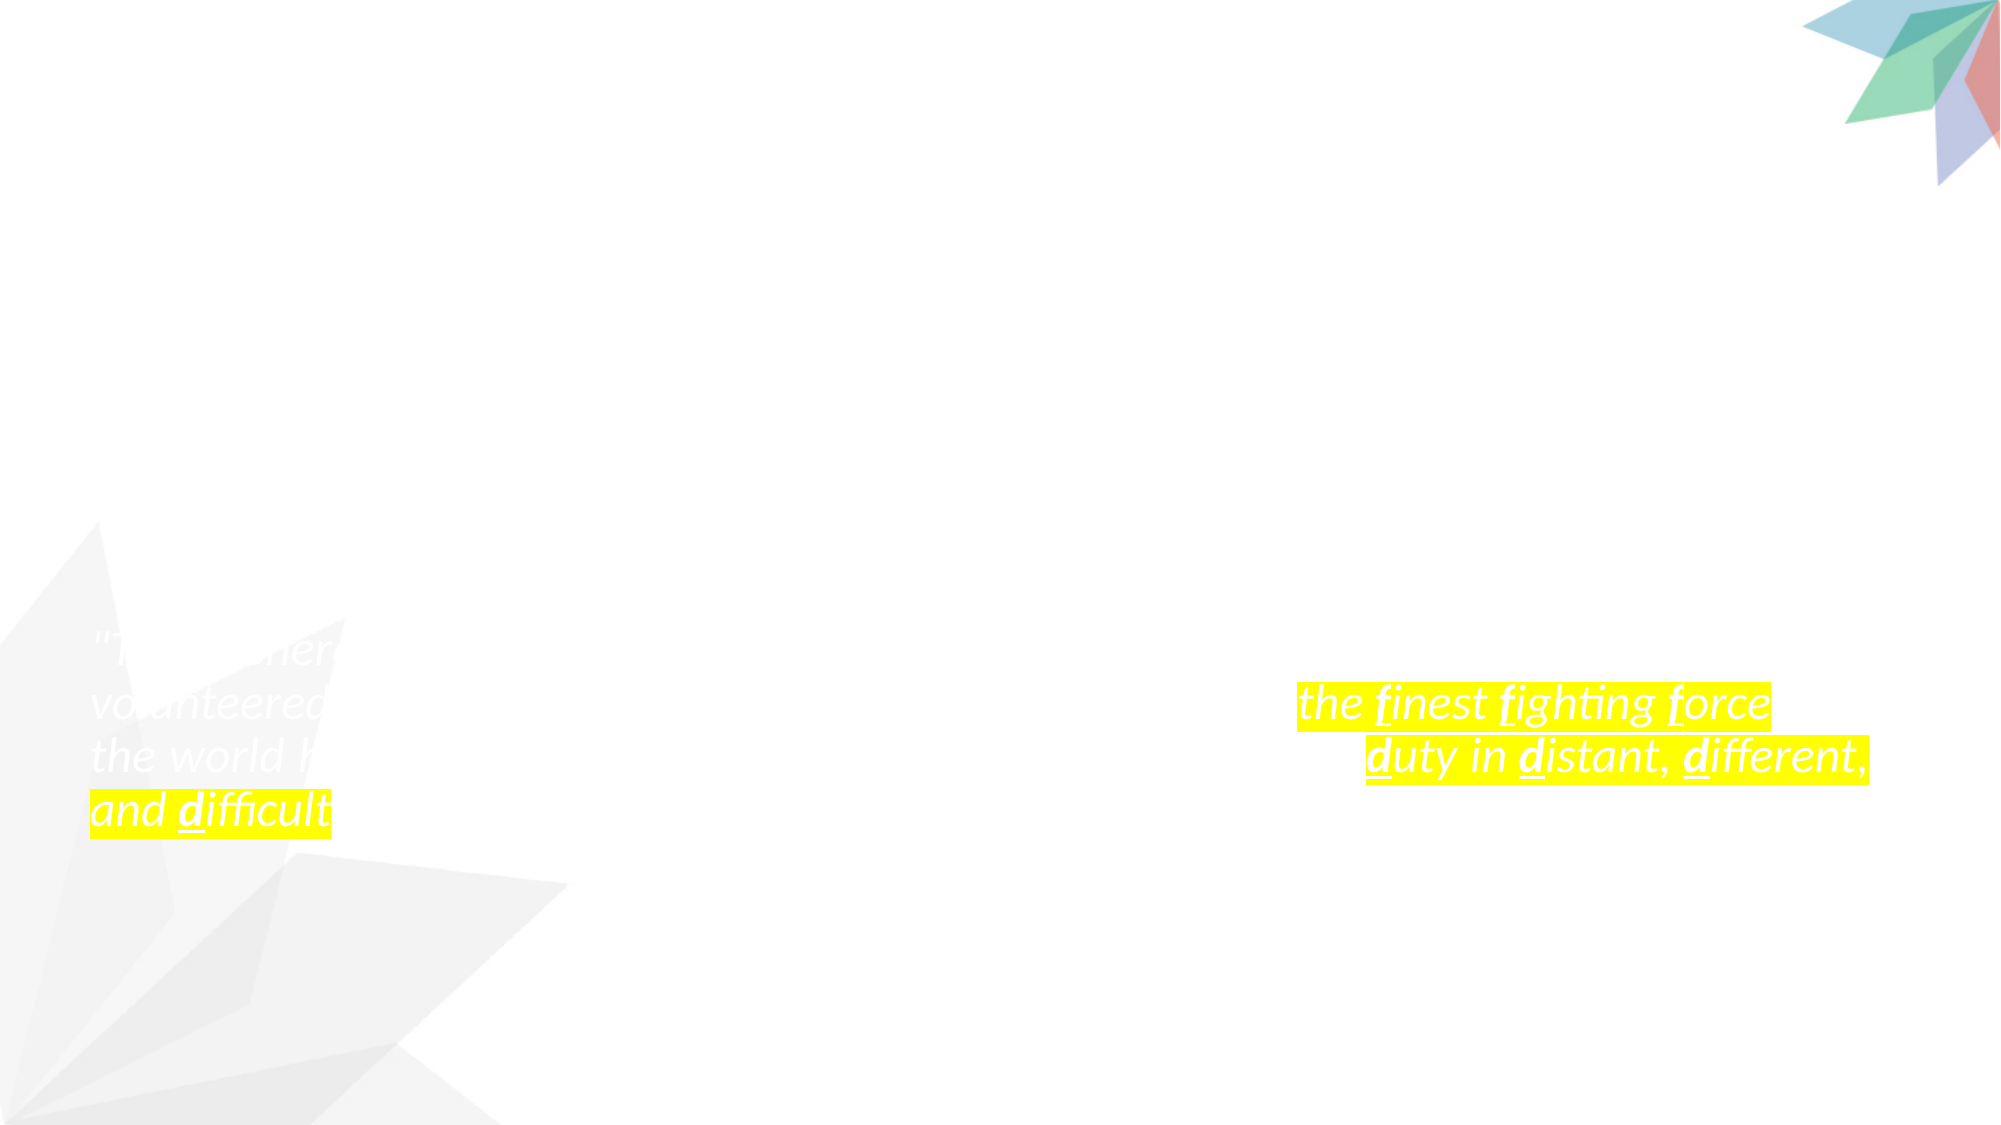

# i) Alliteration, Assonance and Consonance
Alliteration: Repetition of initial consonant letters (or sounds) in two or more different words across successive sentences, clauses, or phrases
Assonance: Repetition of vowel sounds
Consonance: Repetition of consonant sounds
"This generation of soldiers, sailors, airmen, Marines, and Coast Guardsmen have volunteered in the time of certain danger. They are part of the finest fighting force that the world has ever known. They have served tour after tour of duty in distant, different, and difficult places.
-Barack Obama, Fort Hood Memorial Service Speech